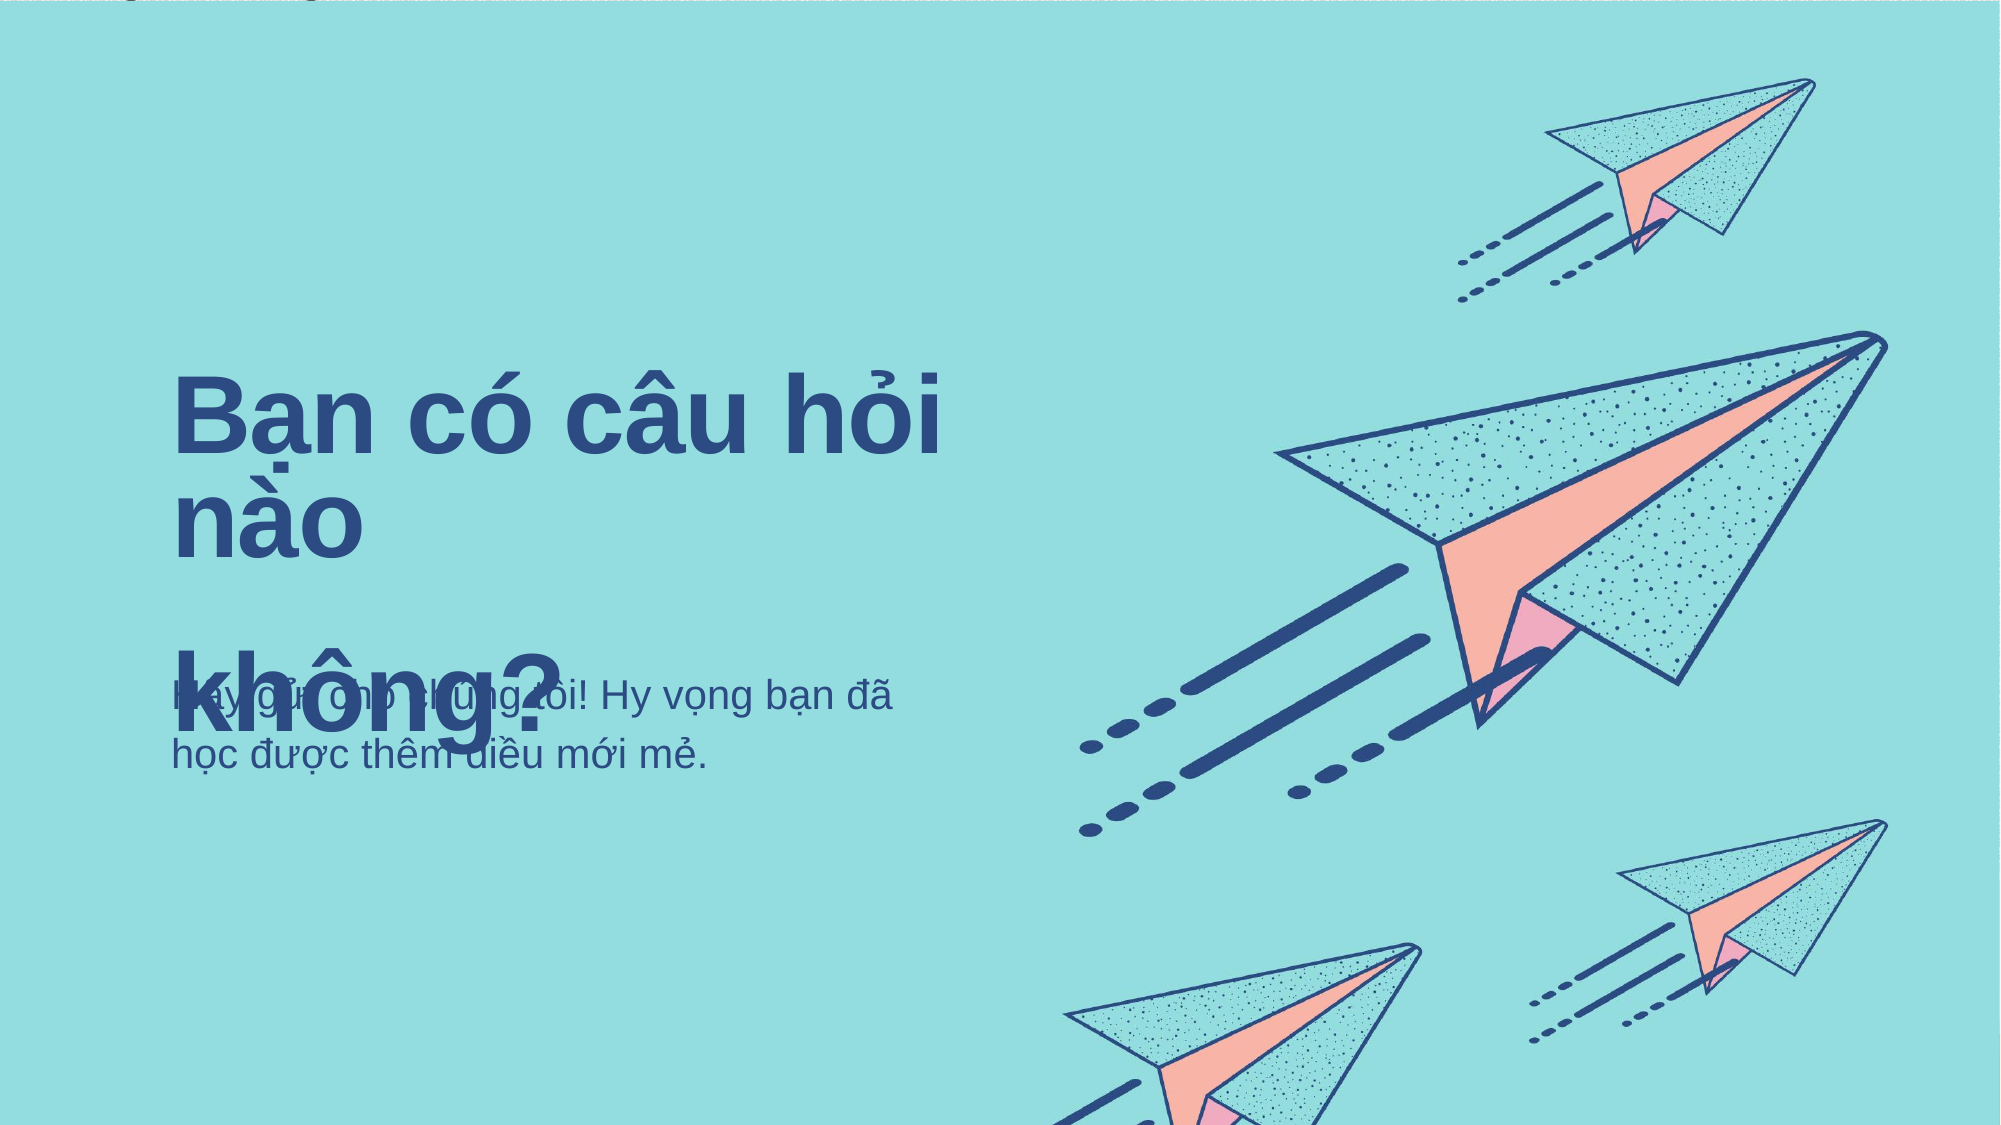

Bạn có câu hỏi
nào không?
Hãy gửi cho chúng tôi! Hy vọng bạn đã
học được thêm điều mới mẻ.